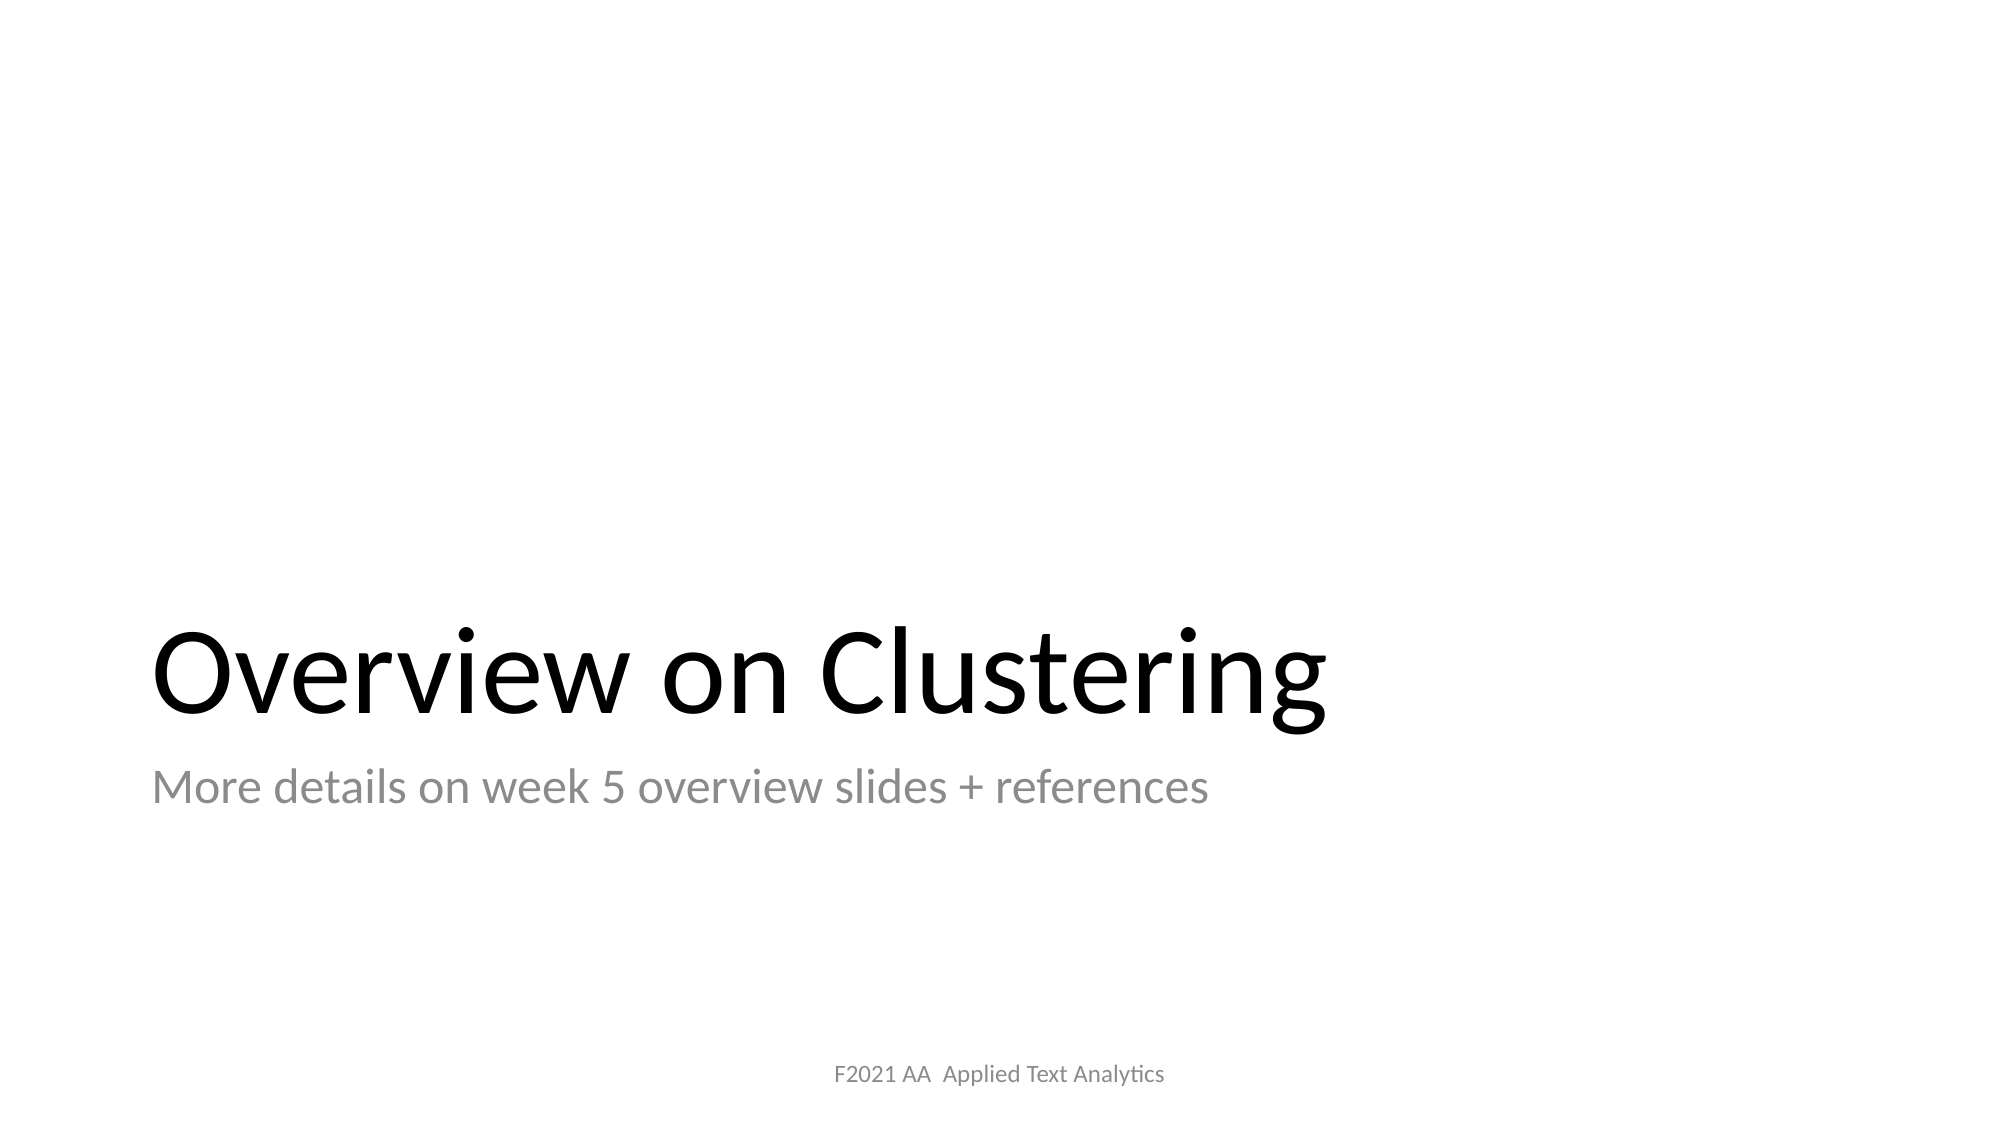

# Overview on Clustering
More details on week 5 overview slides + references
F2021 AA  Applied Text Analytics